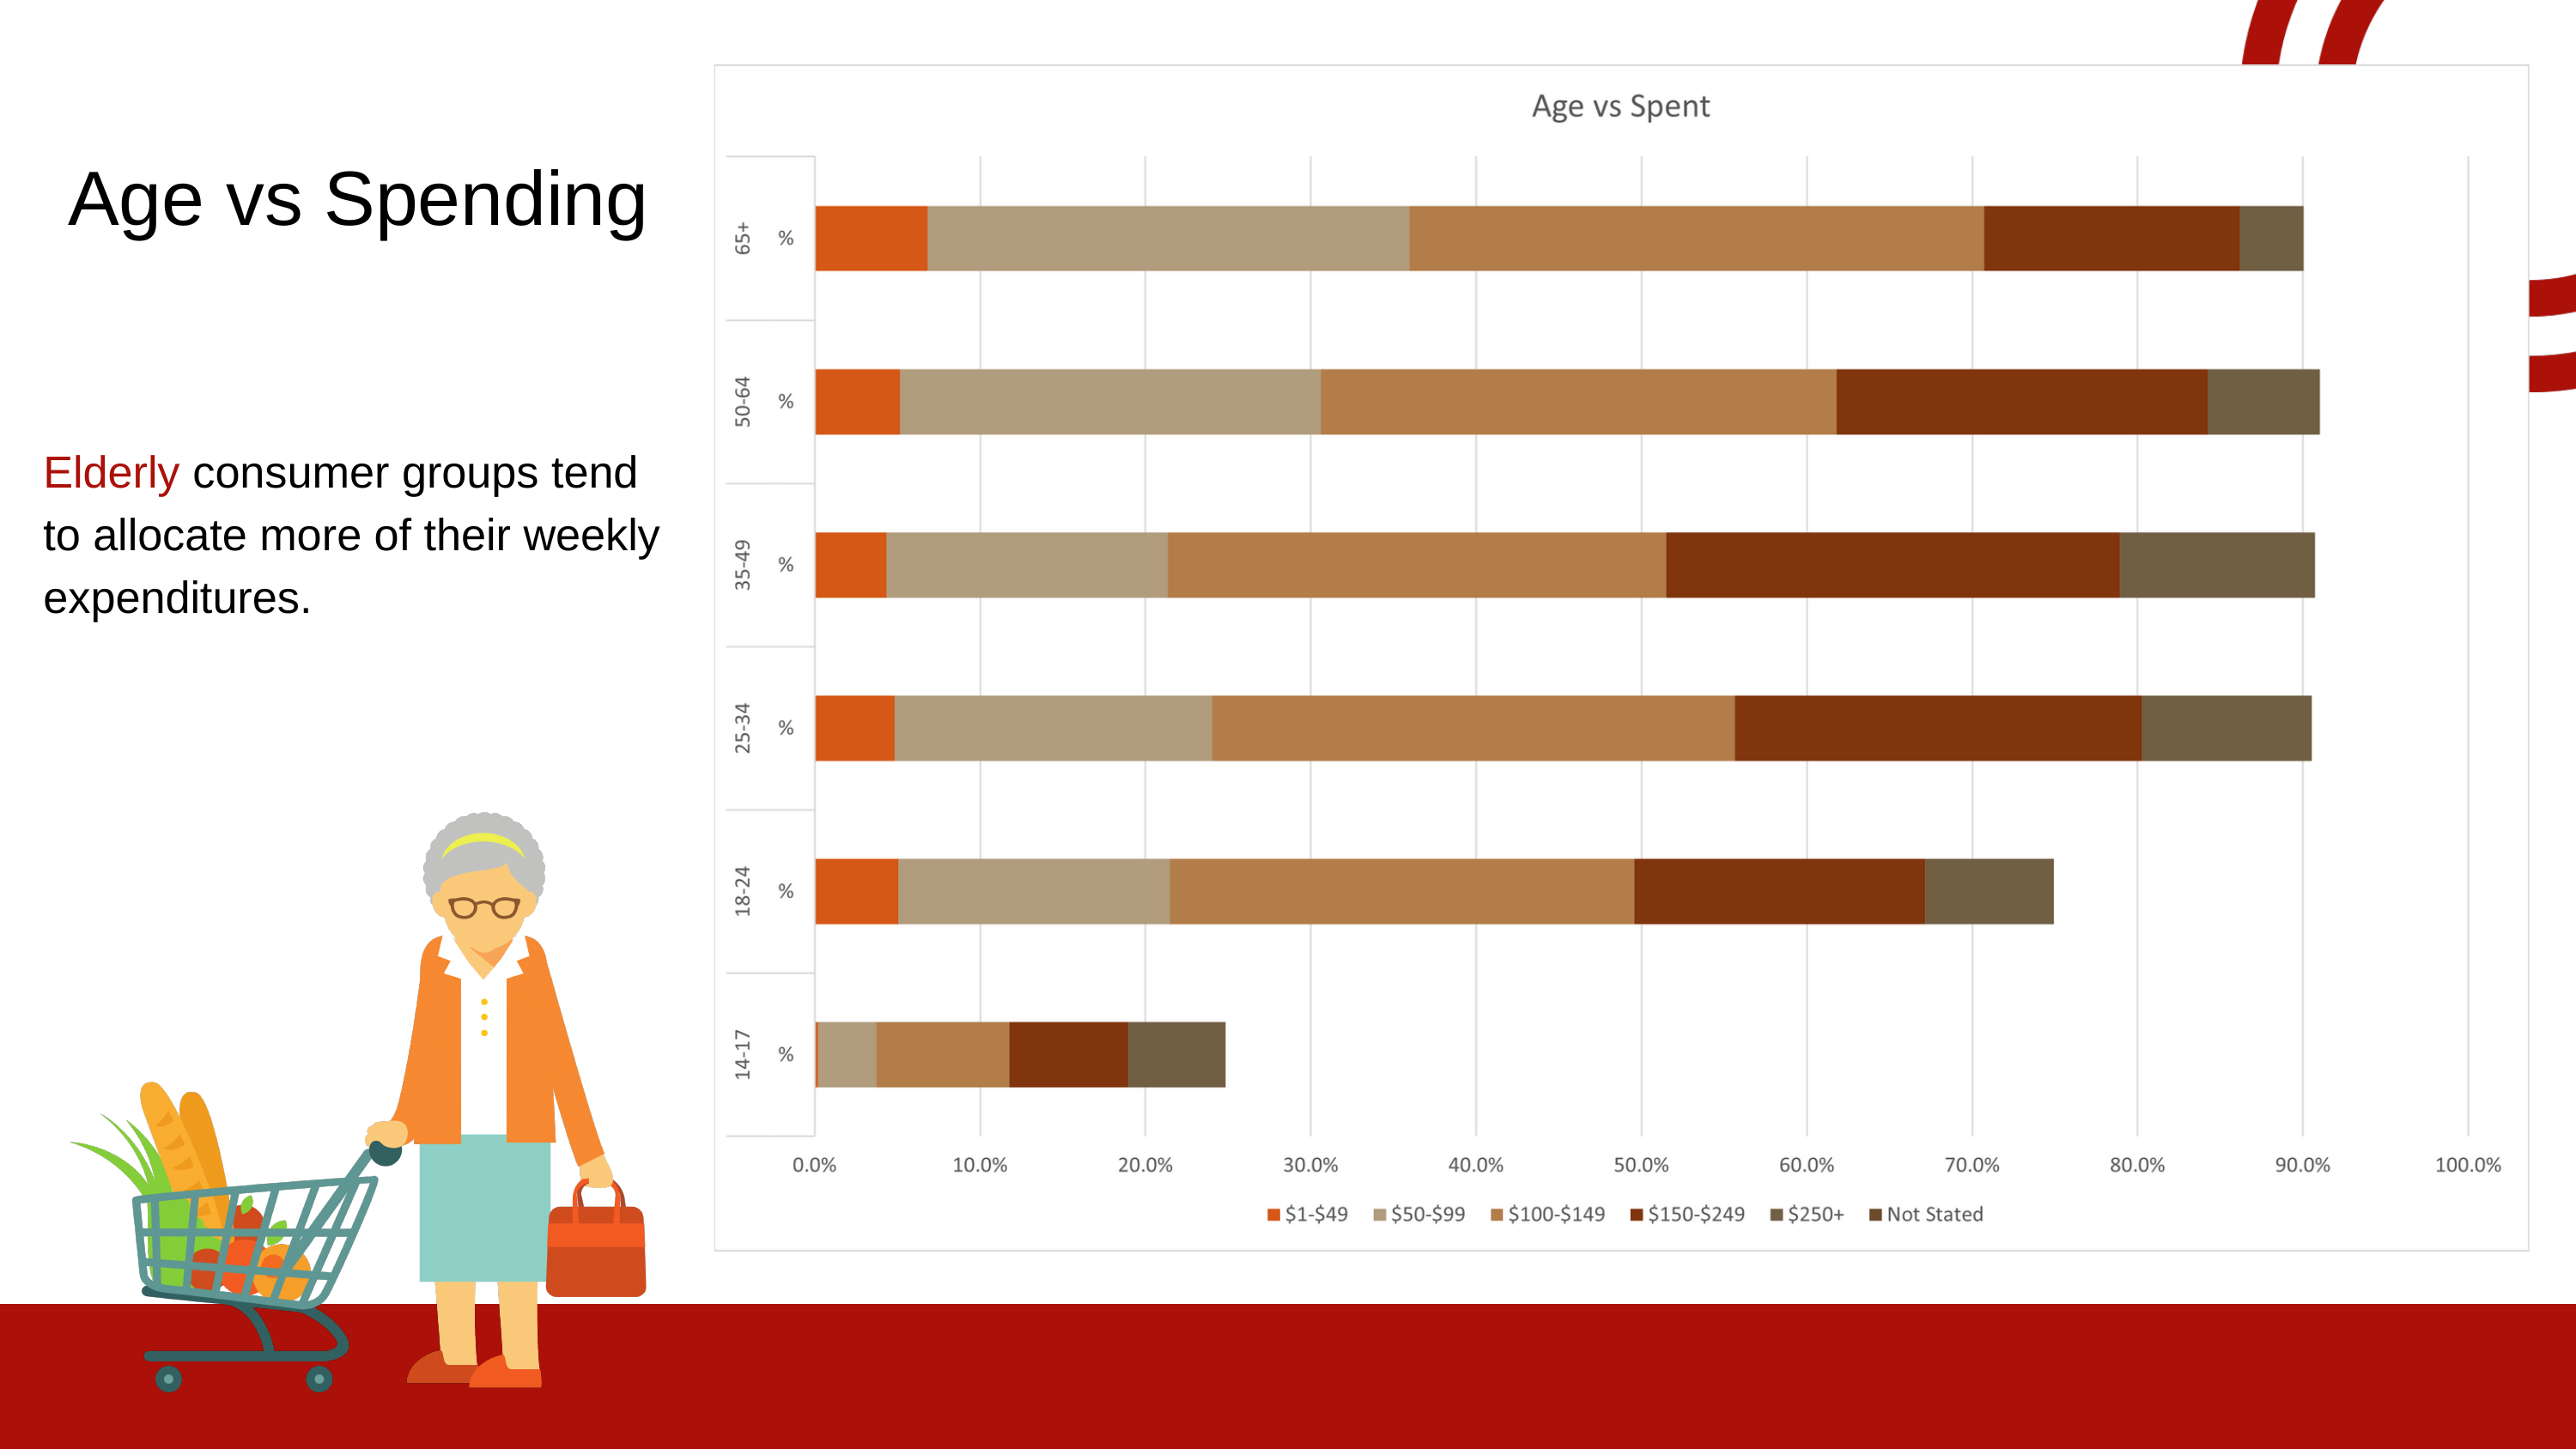

Age vs Spending
Elderly consumer groups tend to allocate more of their weekly expenditures.